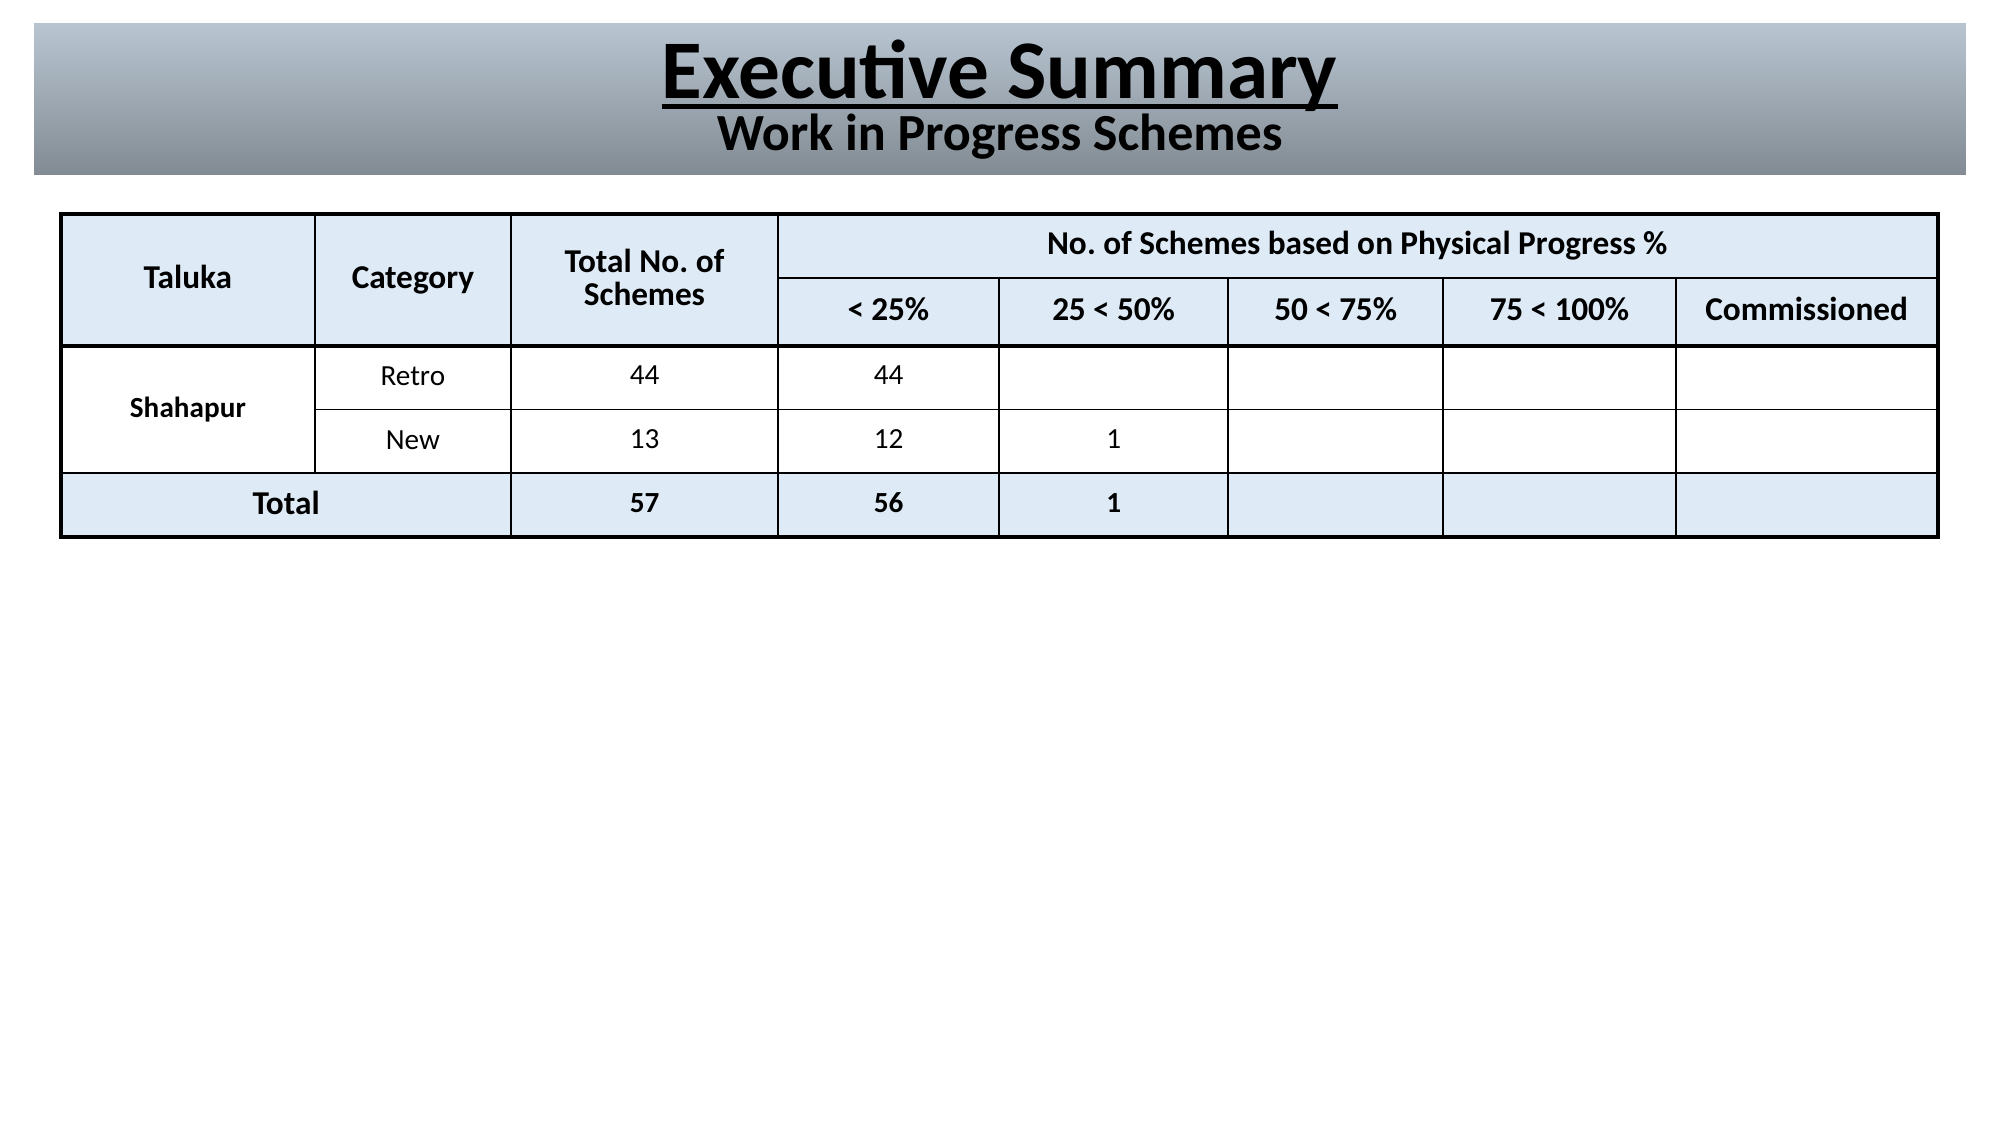

# Executive Summary Work in Progress Schemes
| Taluka | Category | Total No. of Schemes | No. of Schemes based on Physical Progress % |  |  |  |  |
| --- | --- | --- | --- | --- | --- | --- | --- |
|  |  |  | < 25% | 25 < 50% | 50 < 75% | 75 < 100% | Commissioned |
| Shahapur | Retro | 44 | 44 | 0 |  |  |  |
|  | New | 13 | 12 | 1 |  |  |  |
| Total |  | 57 | 56 | 1 |  |  |  |